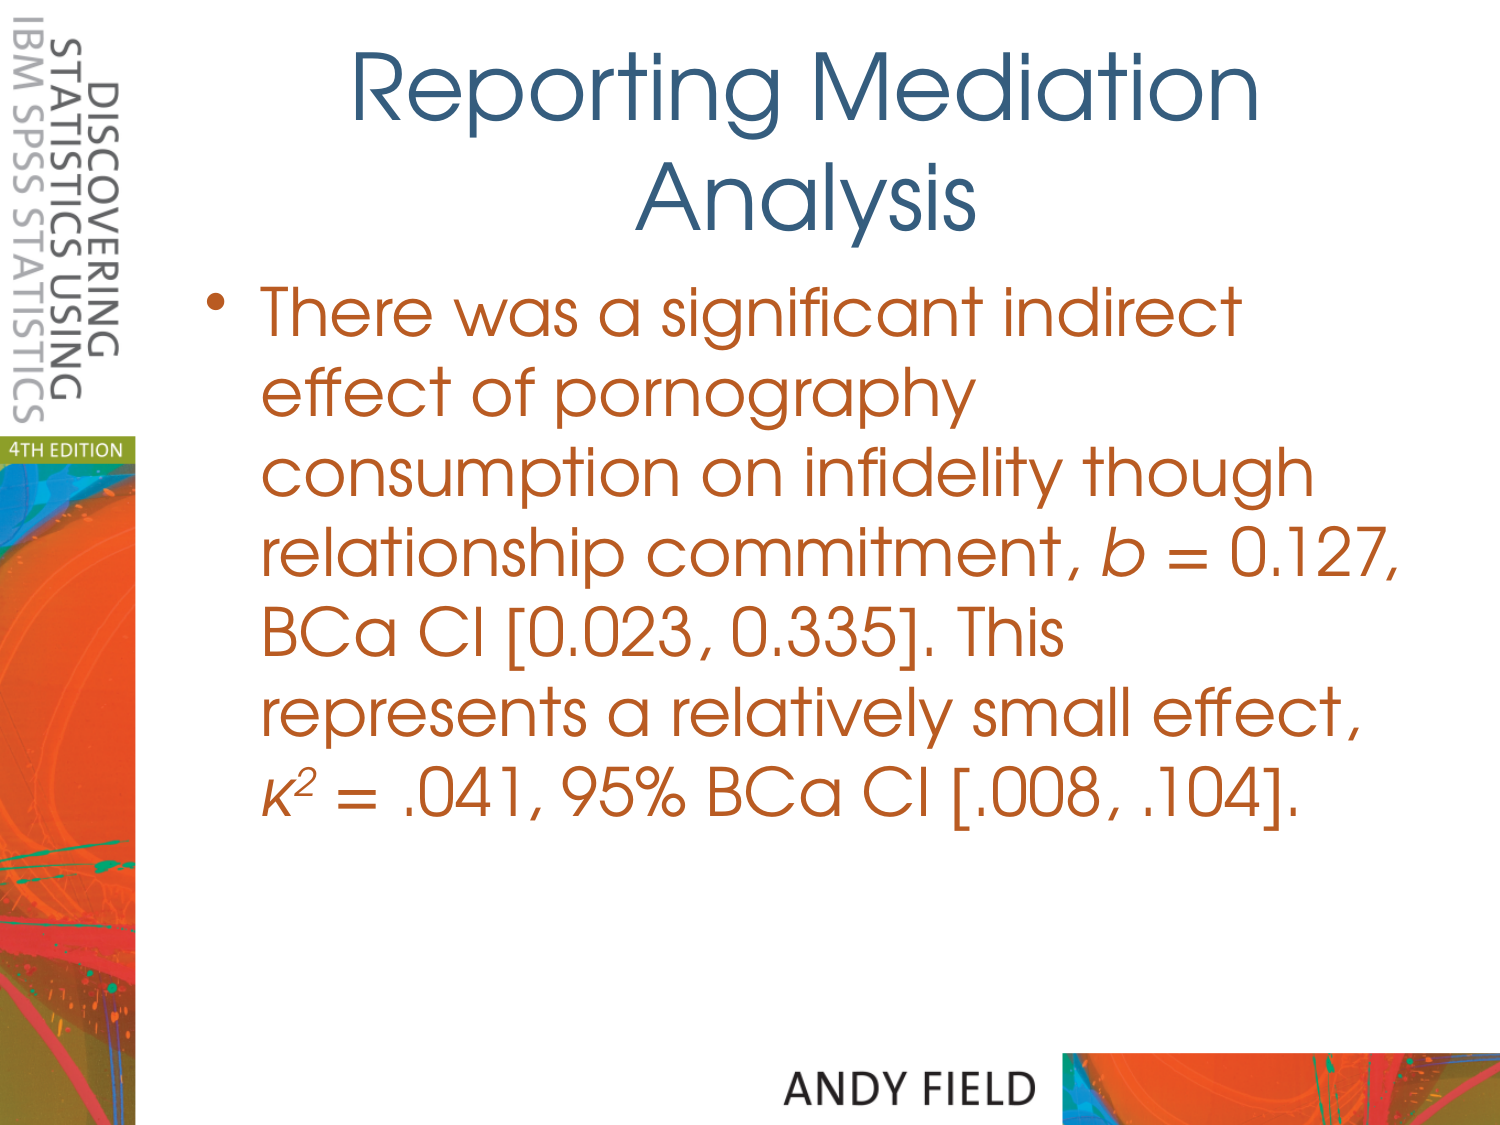

# Reporting Mediation Analysis
There was a significant indirect effect of pornography consumption on infidelity though relationship commitment, b = 0.127, BCa CI [0.023, 0.335]. This represents a relatively small effect, κ2 = .041, 95% BCa CI [.008, .104].